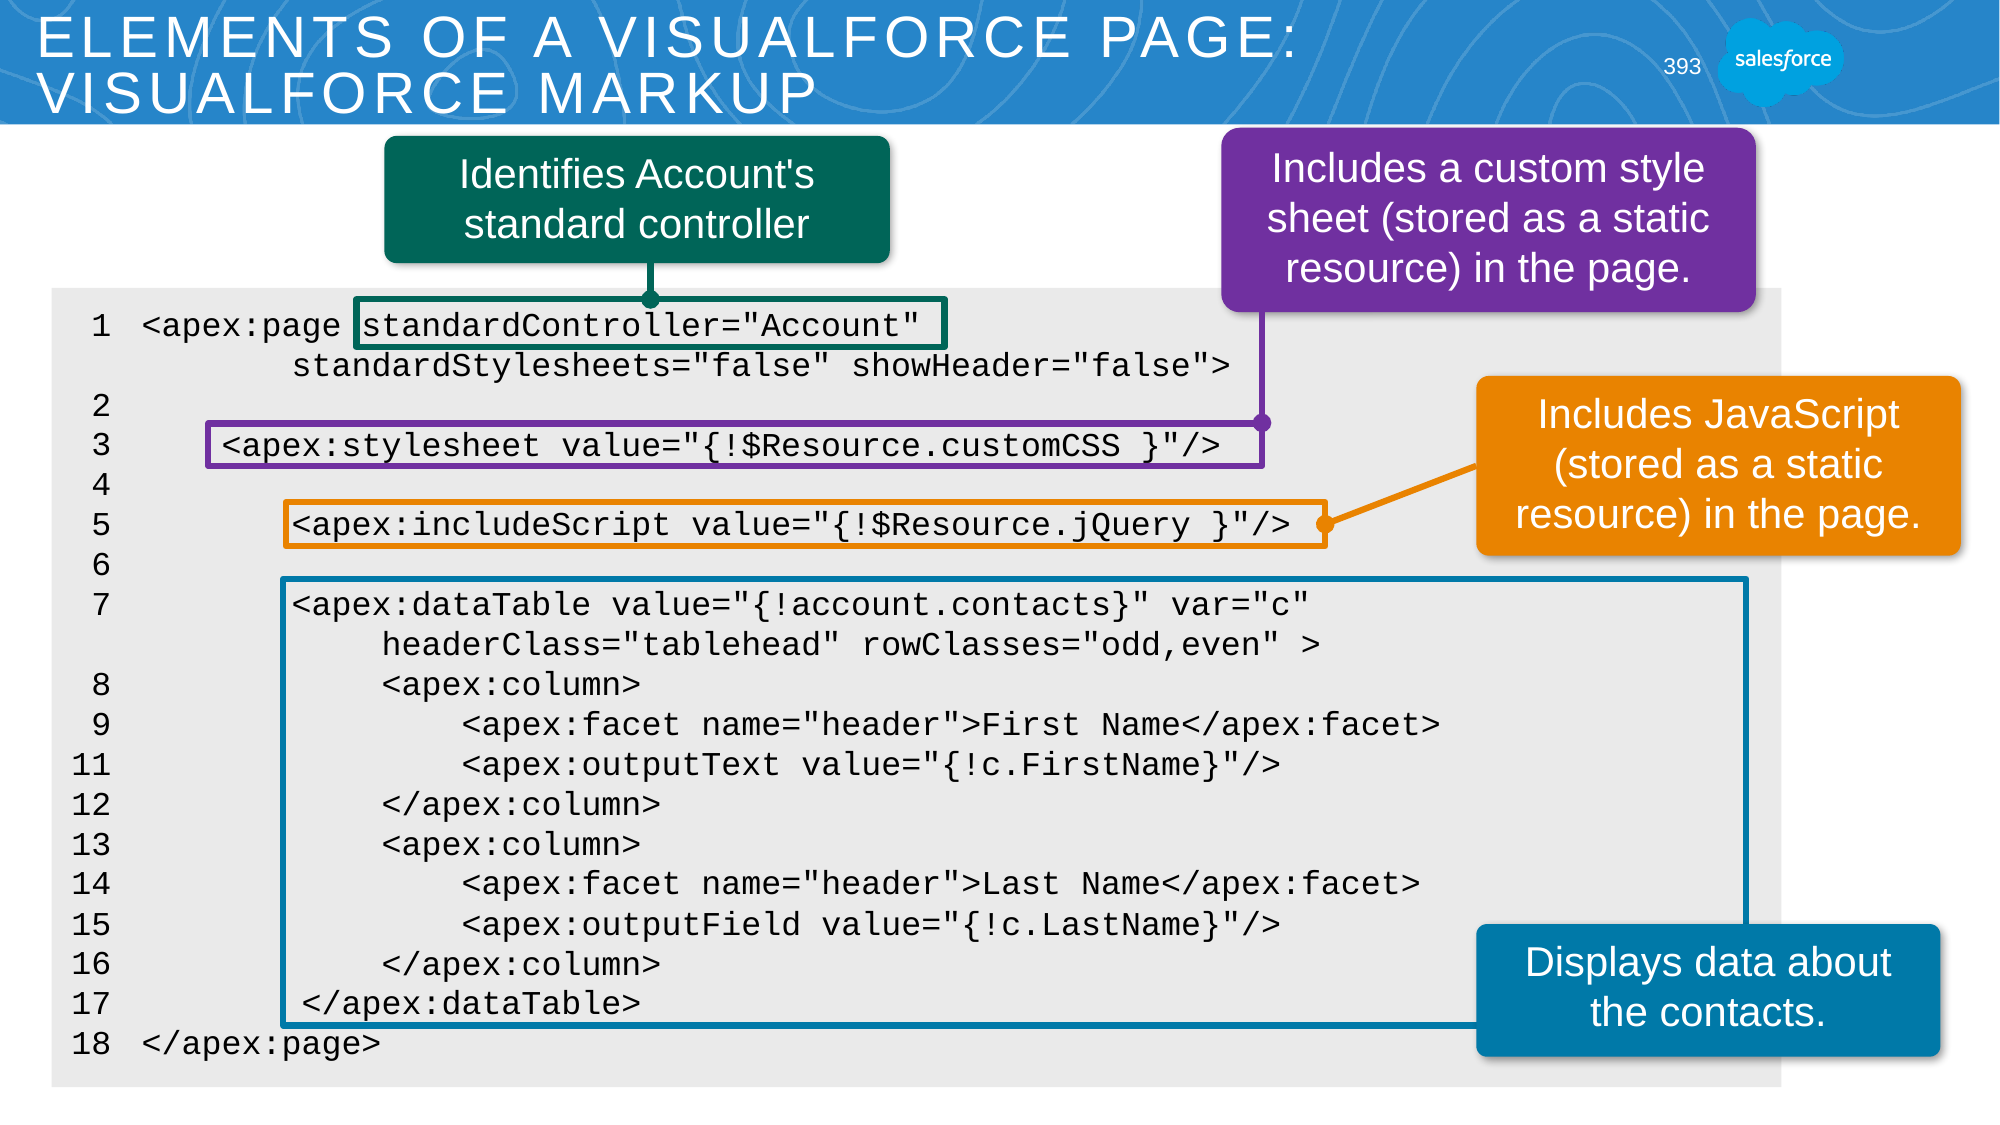

# Elements of a Visualforce Page: Visualforce Markup
393
Includes a custom style sheet (stored as a static resource) in the page.
Identifies Account's standard controller
1

2
3
4
5
6
7

8
9
11
12
13
14
15
16
17
18
<apex:page standardController="Account"
	standardStylesheets="false" showHeader="false">

    <apex:stylesheet value="{!$Resource.customCSS }"/>

	<apex:includeScript value="{!$Resource.jQuery }"/>

	<apex:dataTable value="{!account.contacts}" var="c"
            headerClass="tablehead" rowClasses="odd,even" >
            <apex:column>
                <apex:facet name="header">First Name</apex:facet>
                <apex:outputText value="{!c.FirstName}"/>
            </apex:column>
            <apex:column>
                <apex:facet name="header">Last Name</apex:facet>
                <apex:outputField value="{!c.LastName}"/>
            </apex:column>
        </apex:dataTable>
</apex:page>

Includes JavaScript (stored as a static resource) in the page.

Displays data about the contacts.